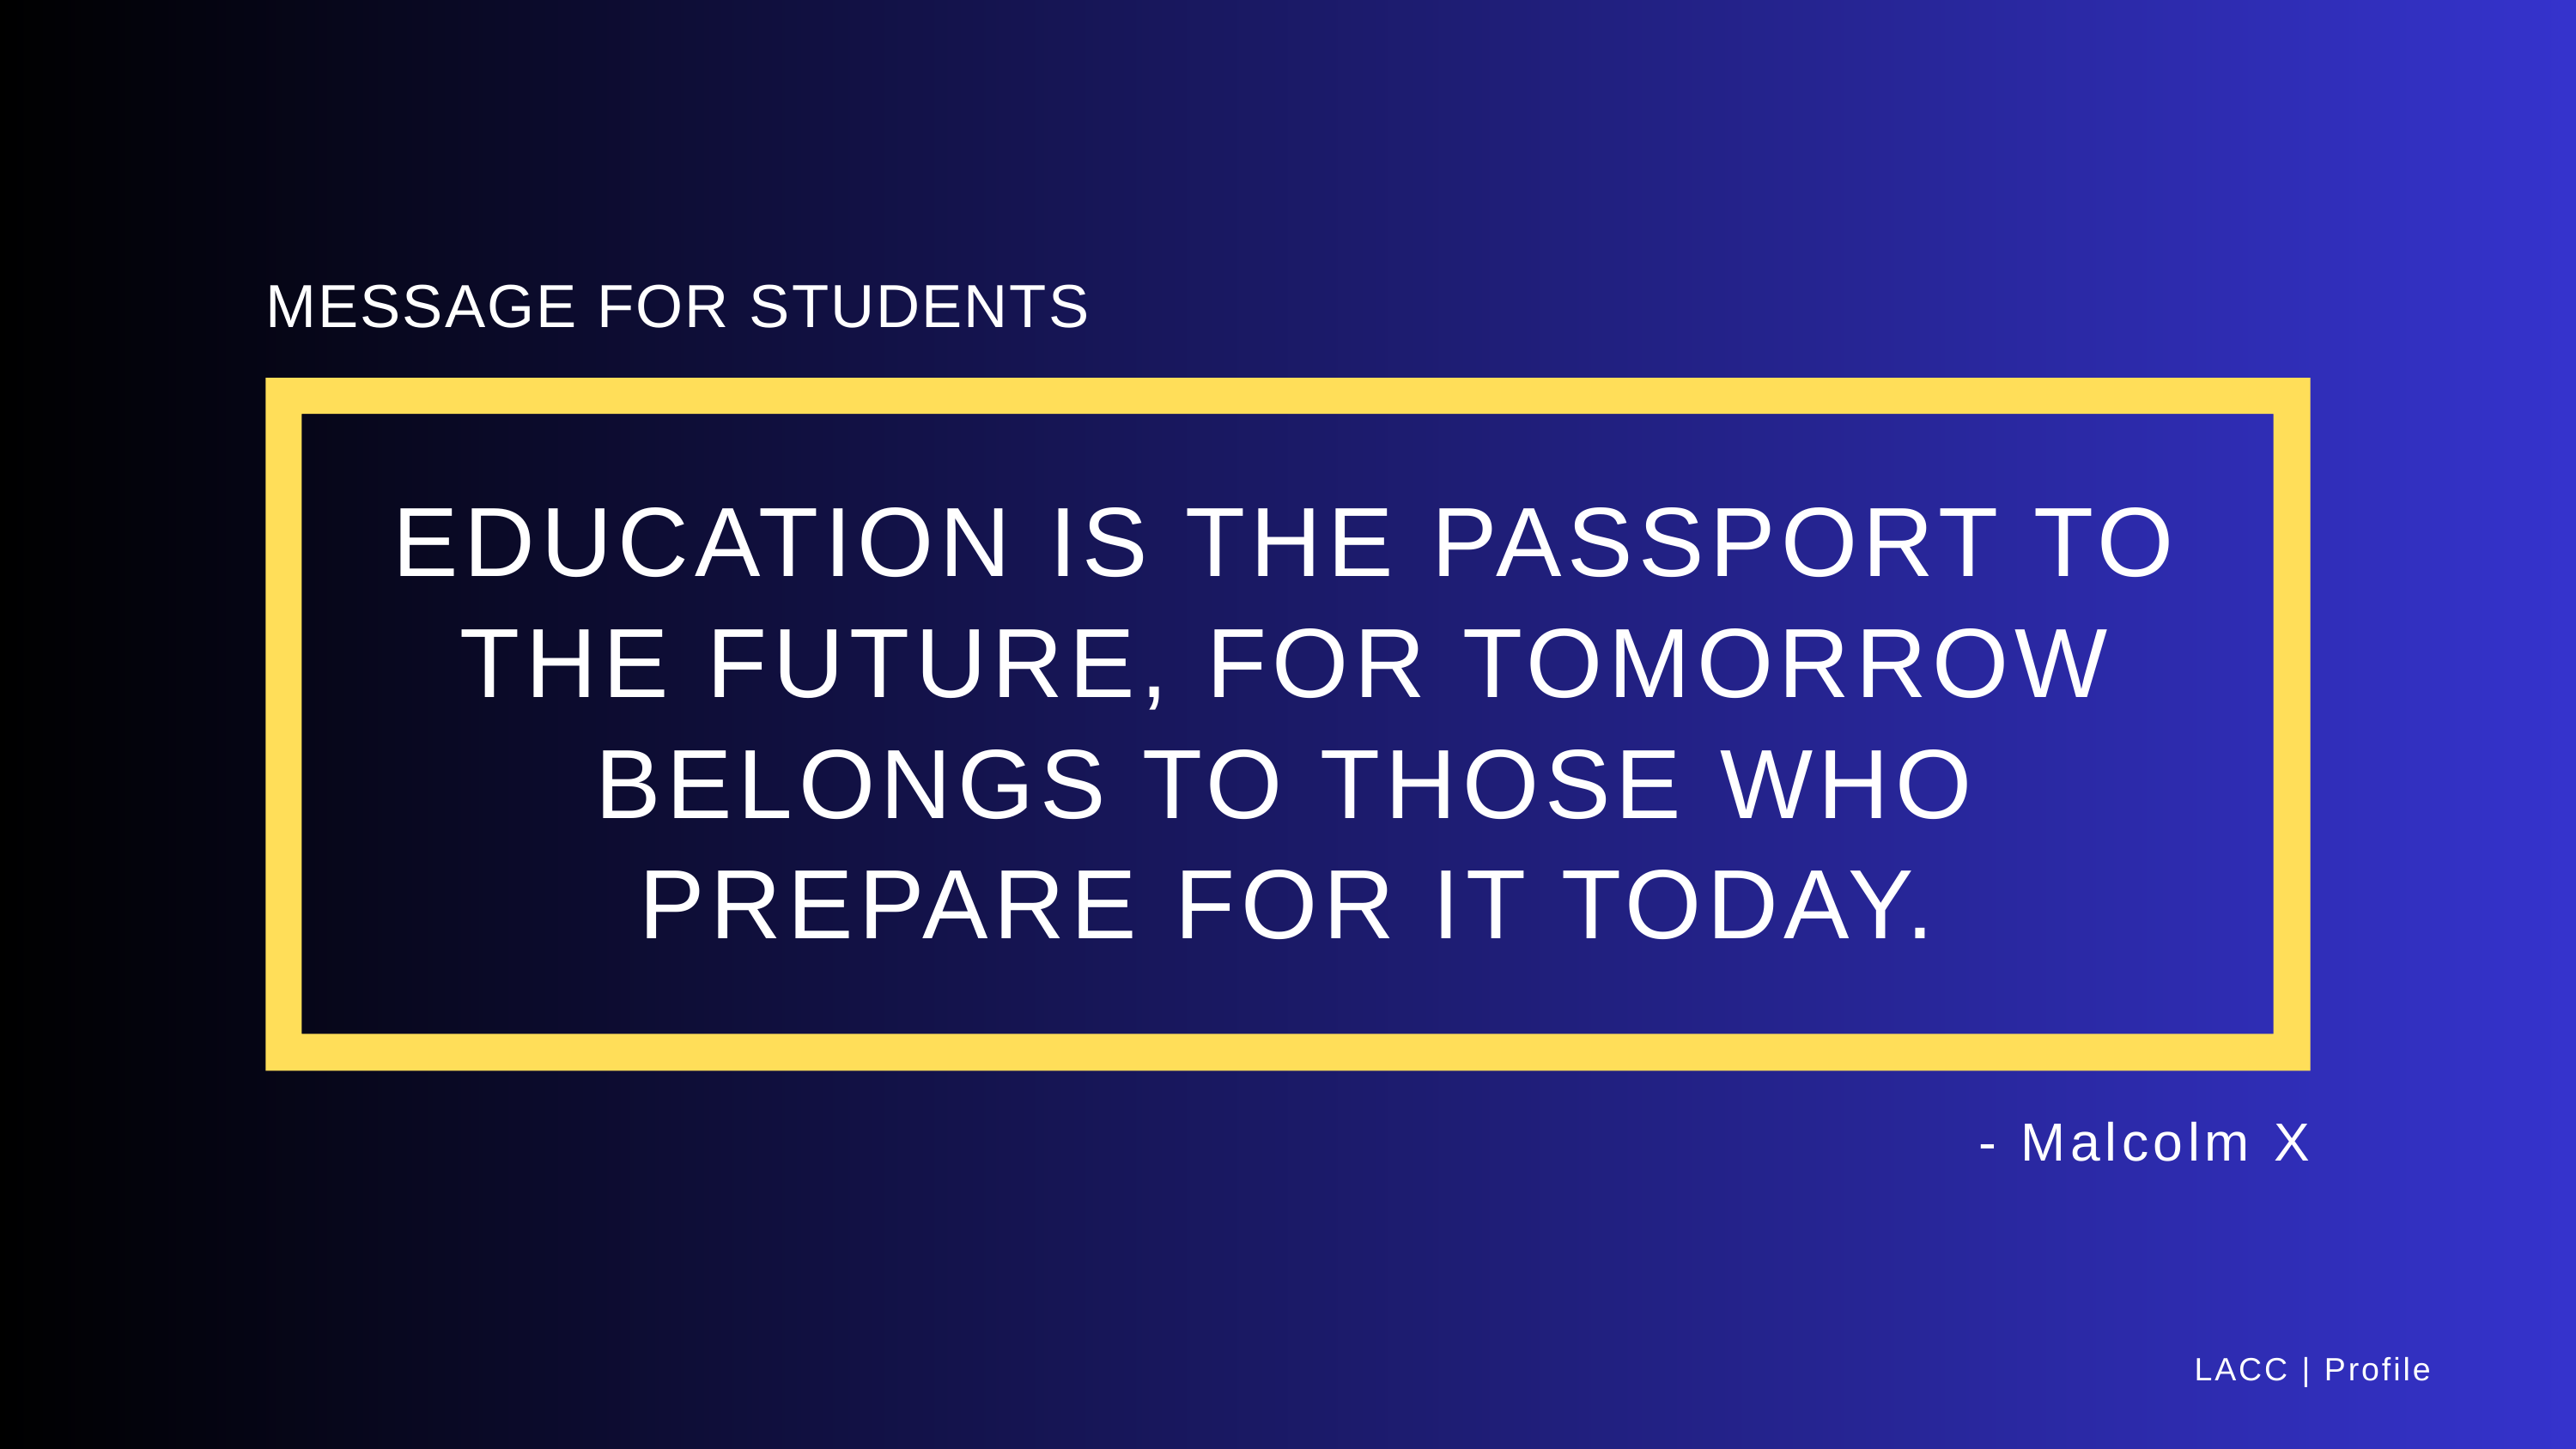

MESSAGE FOR STUDENTS

EDUCATION IS THE PASSPORT TO THE FUTURE, FOR TOMORROW BELONGS TO THOSE WHO PREPARE FOR IT TODAY.

- Malcolm X
LACC | Profile